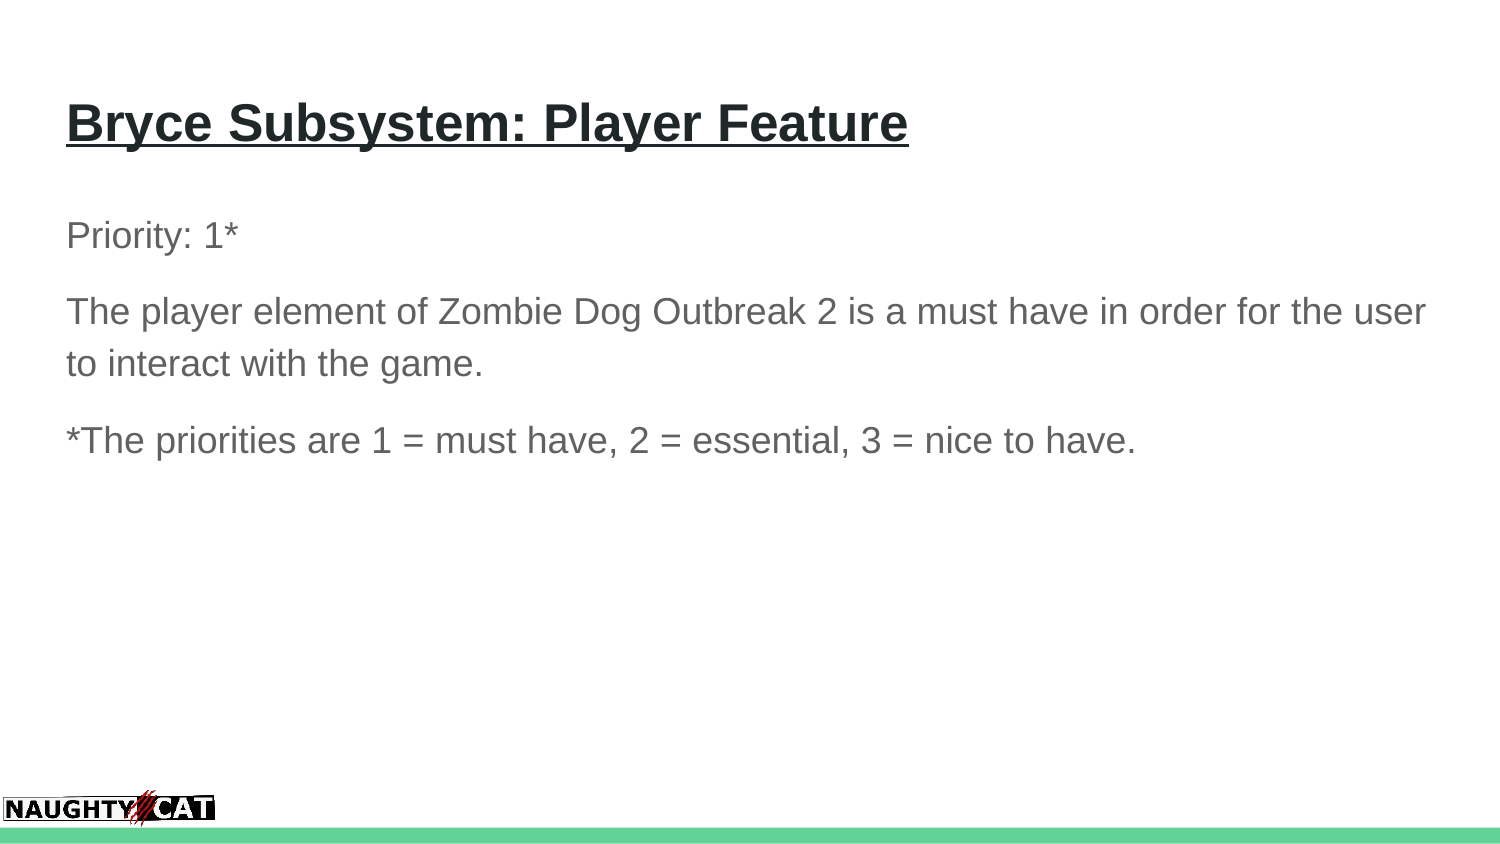

# Bryce Subsystem: Player Feature
Priority: 1*
The player element of Zombie Dog Outbreak 2 is a must have in order for the user to interact with the game.
*The priorities are 1 = must have, 2 = essential, 3 = nice to have.